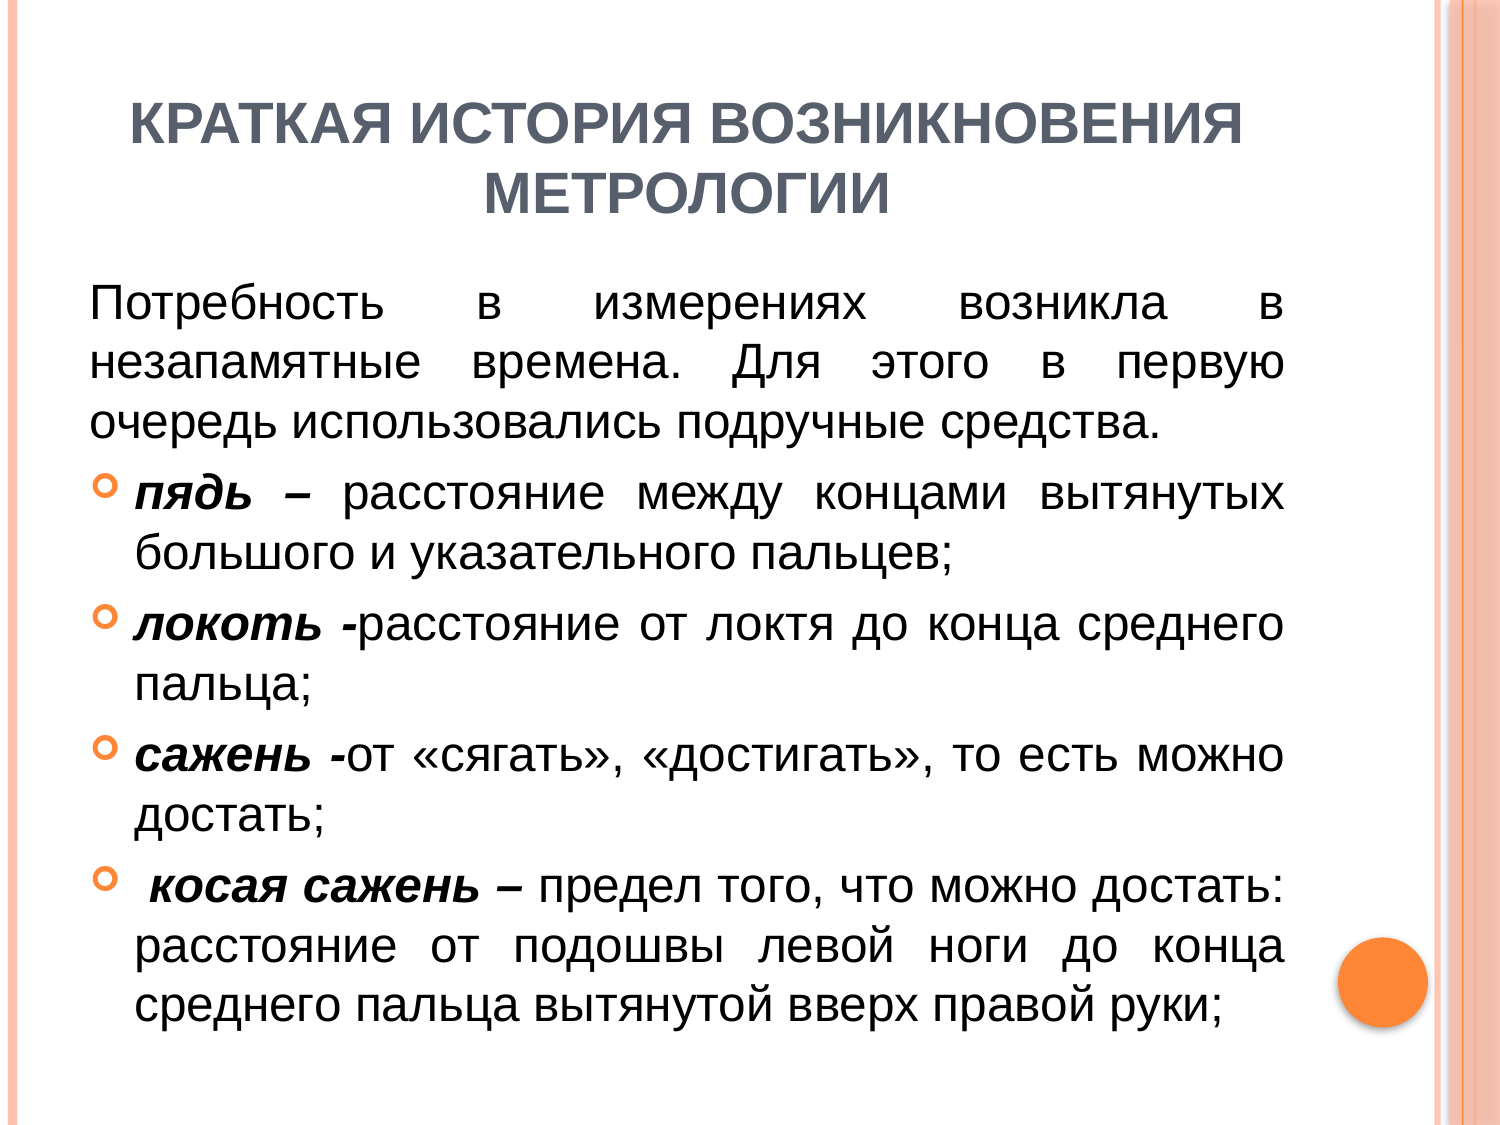

# Краткая история возникновения метрологии
Потребность в измерениях возникла в незапамятные времена. Для этого в первую очередь использовались подручные средства.
пядь – расстояние между концами вытянутых большого и указательного пальцев;
локоть -расстояние от локтя до конца среднего пальца;
сажень -от «сягать», «достигать», то есть можно достать;
 косая сажень – предел того, что можно достать: расстояние от подошвы левой ноги до конца среднего пальца вытянутой вверх правой руки;